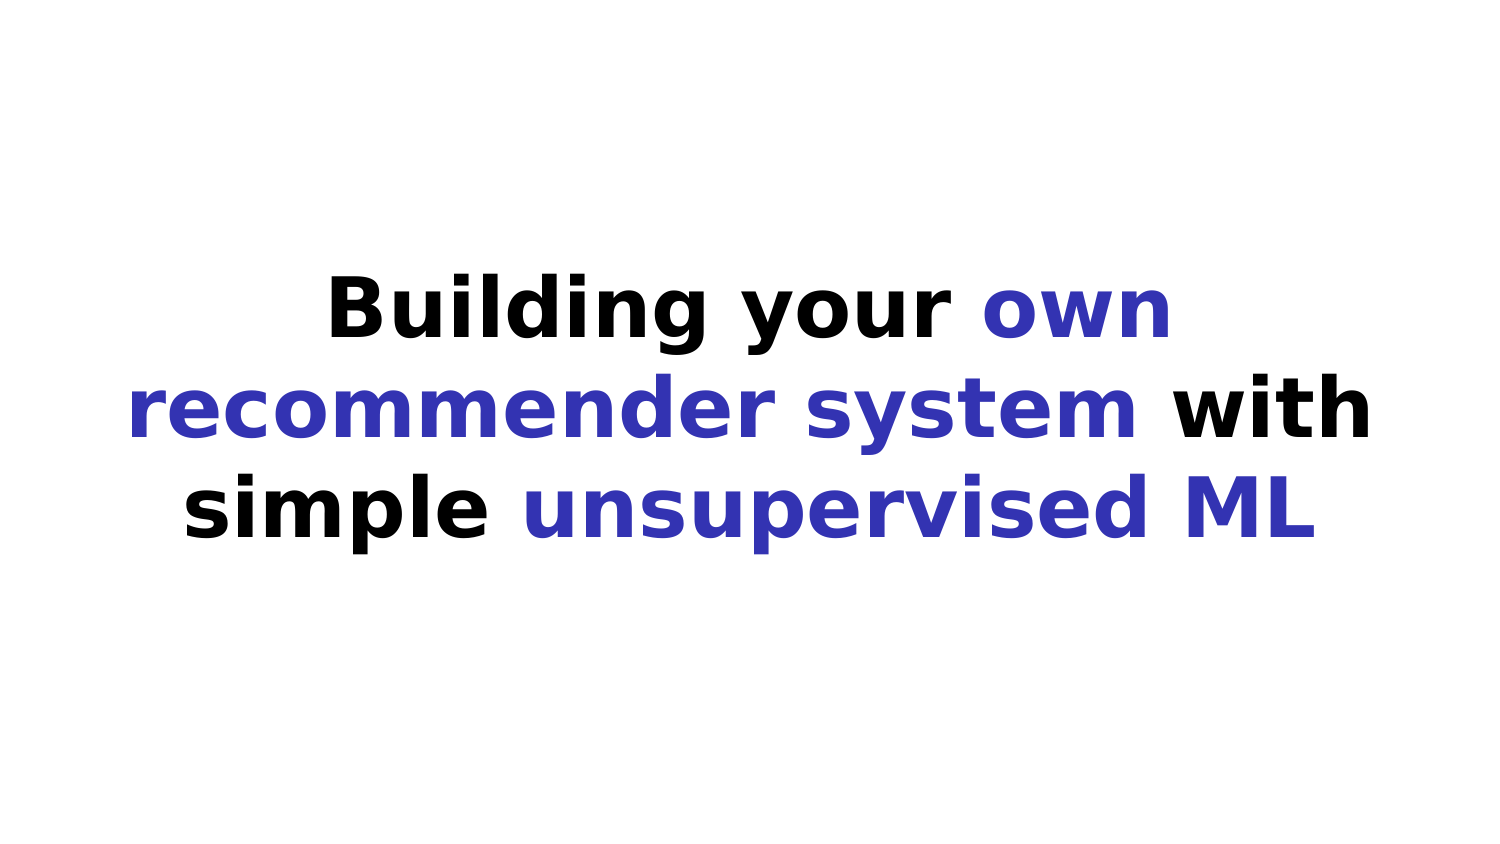

Building your own recommender system with simple unsupervised ML